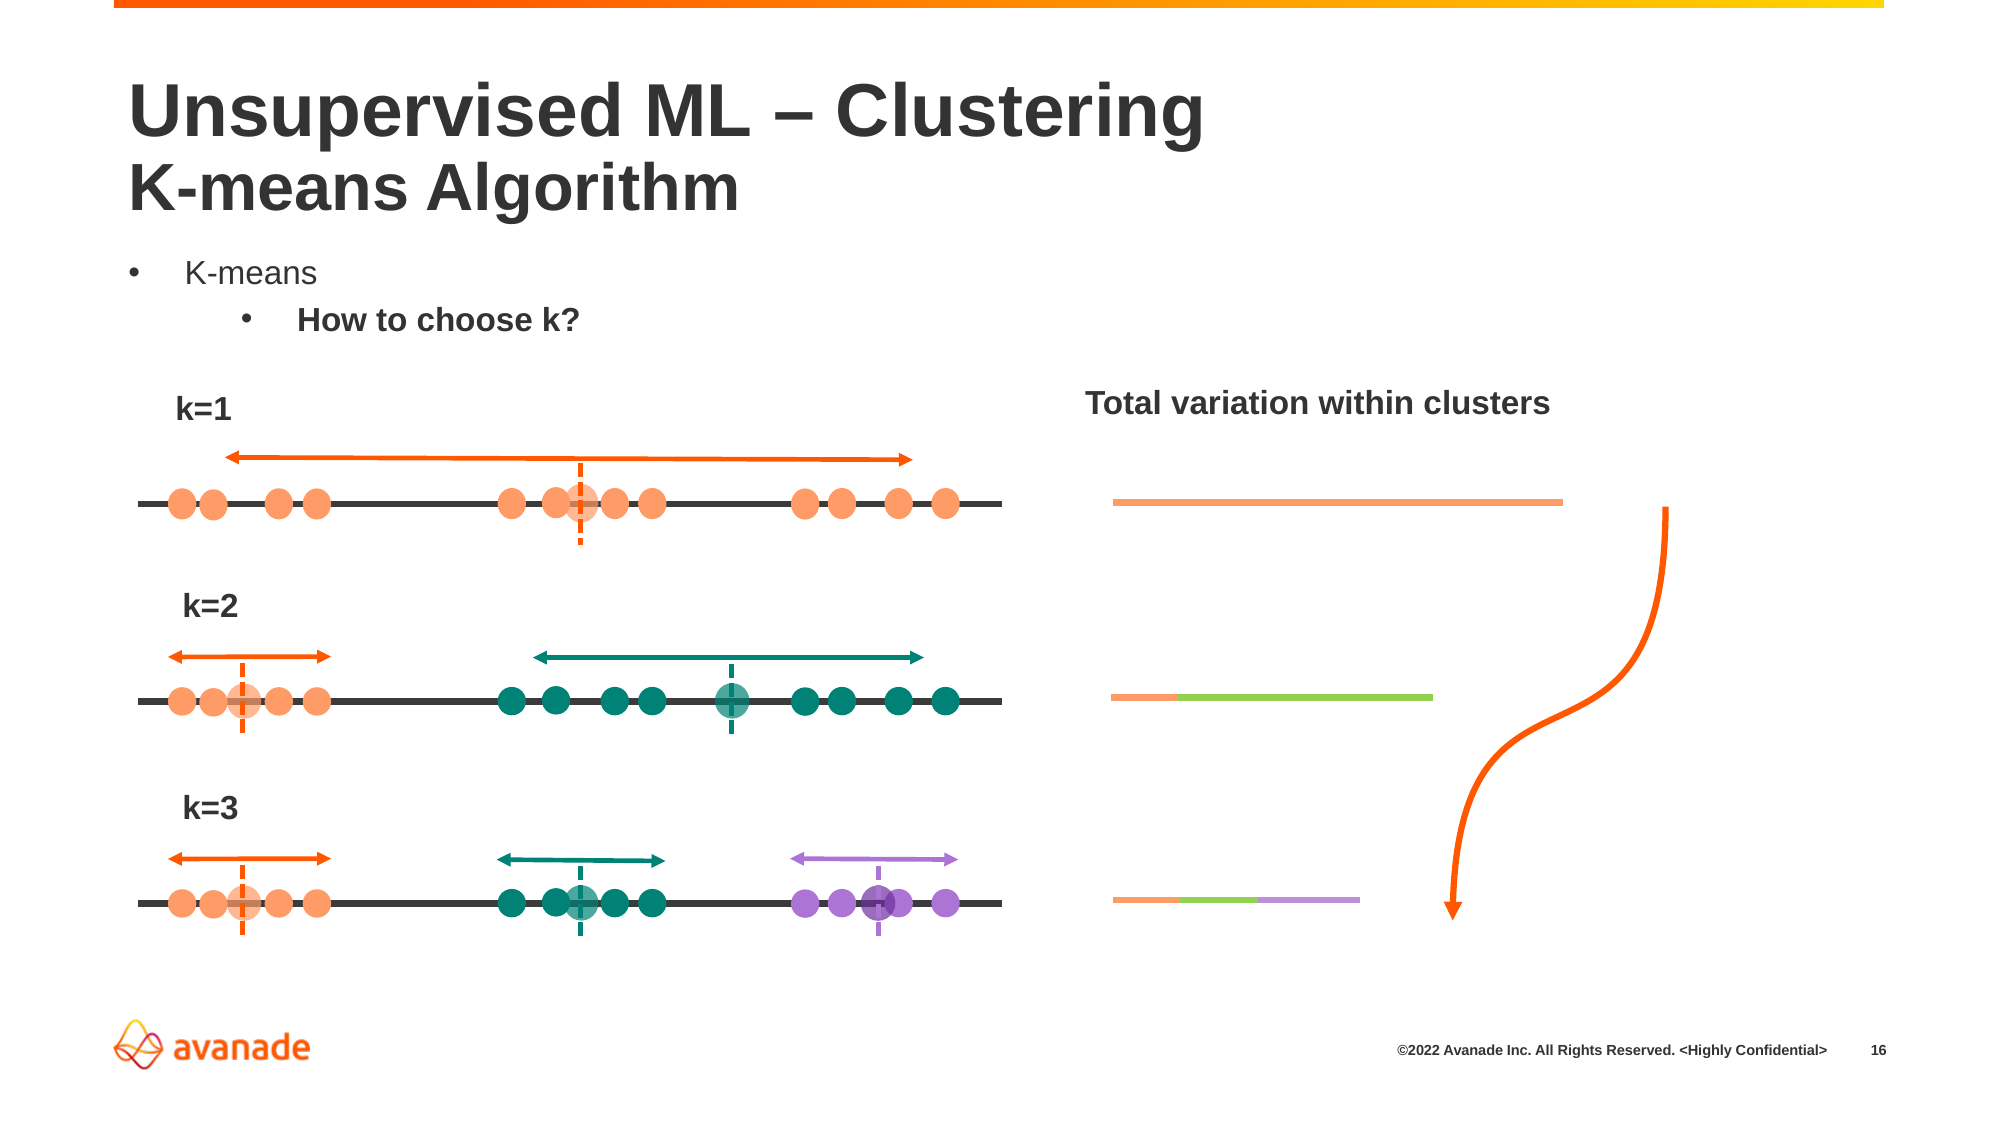

# Unsupervised ML – Clustering K-means Algorithm

K-means
How to choose k?

Total variation within clusters
k=1

k=2

k=3